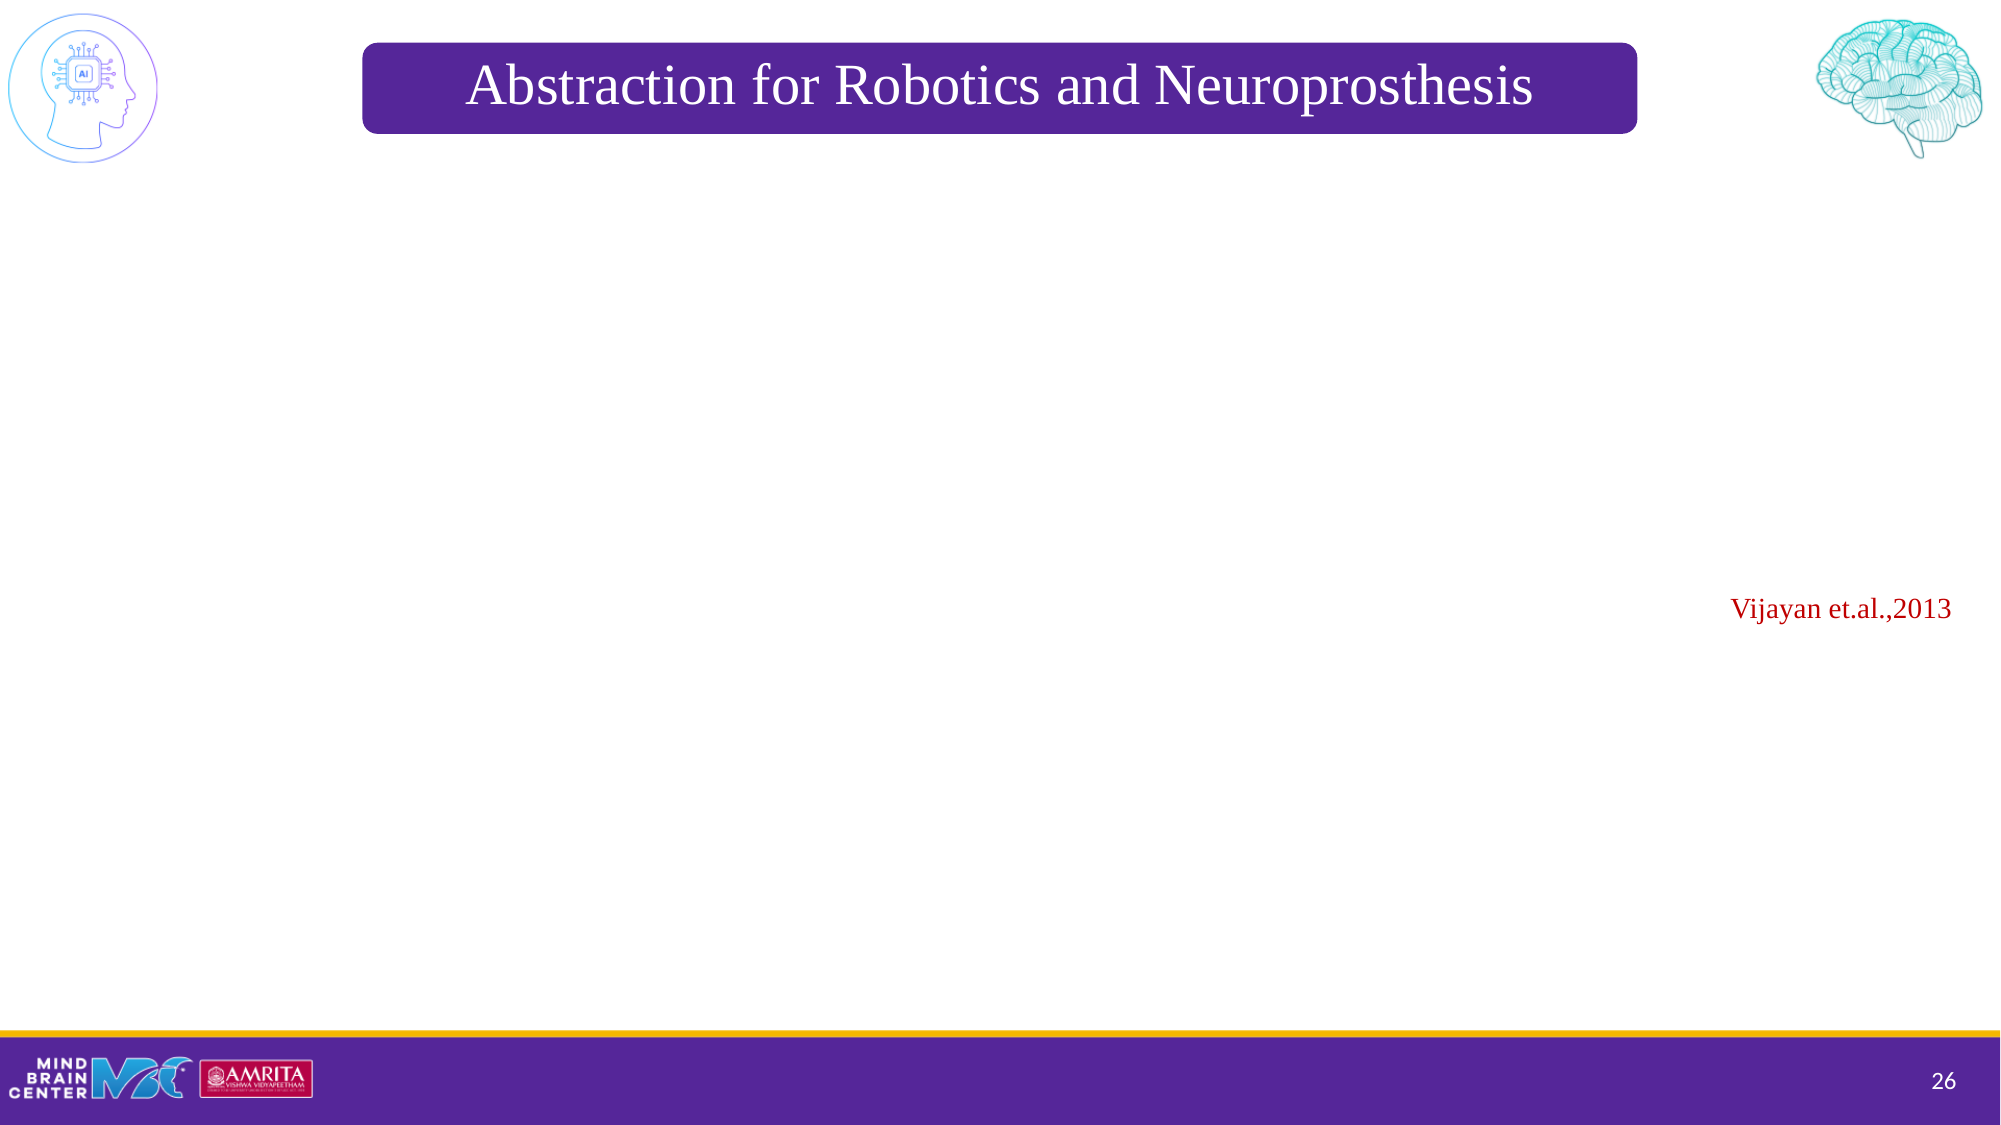

Abstraction for Robotics and Neuroprosthesis

Vijayan et.al.,2013
26